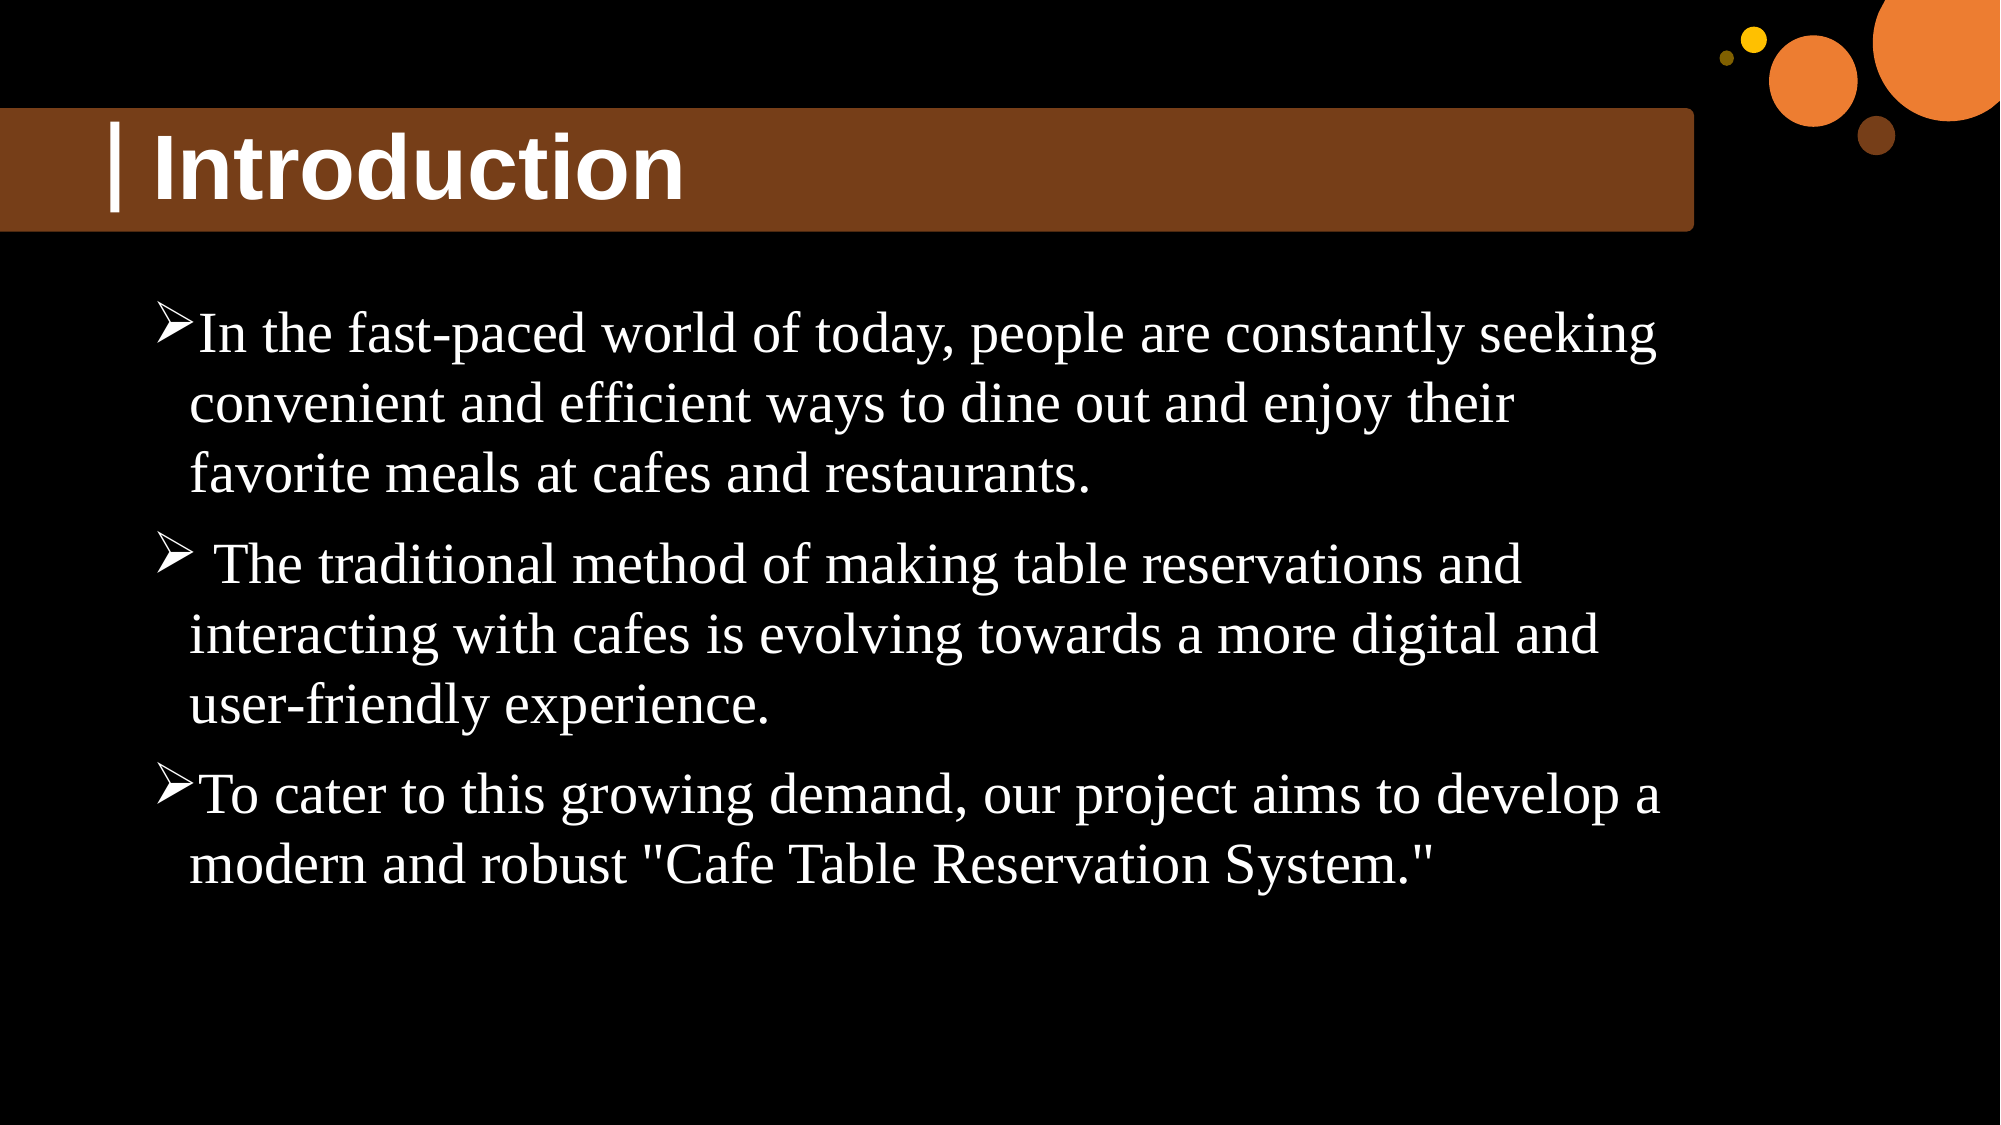

# Introduction
In the fast-paced world of today, people are constantly seeking convenient and efficient ways to dine out and enjoy their favorite meals at cafes and restaurants.
 The traditional method of making table reservations and interacting with cafes is evolving towards a more digital and user-friendly experience.
To cater to this growing demand, our project aims to develop a modern and robust "Cafe Table Reservation System."